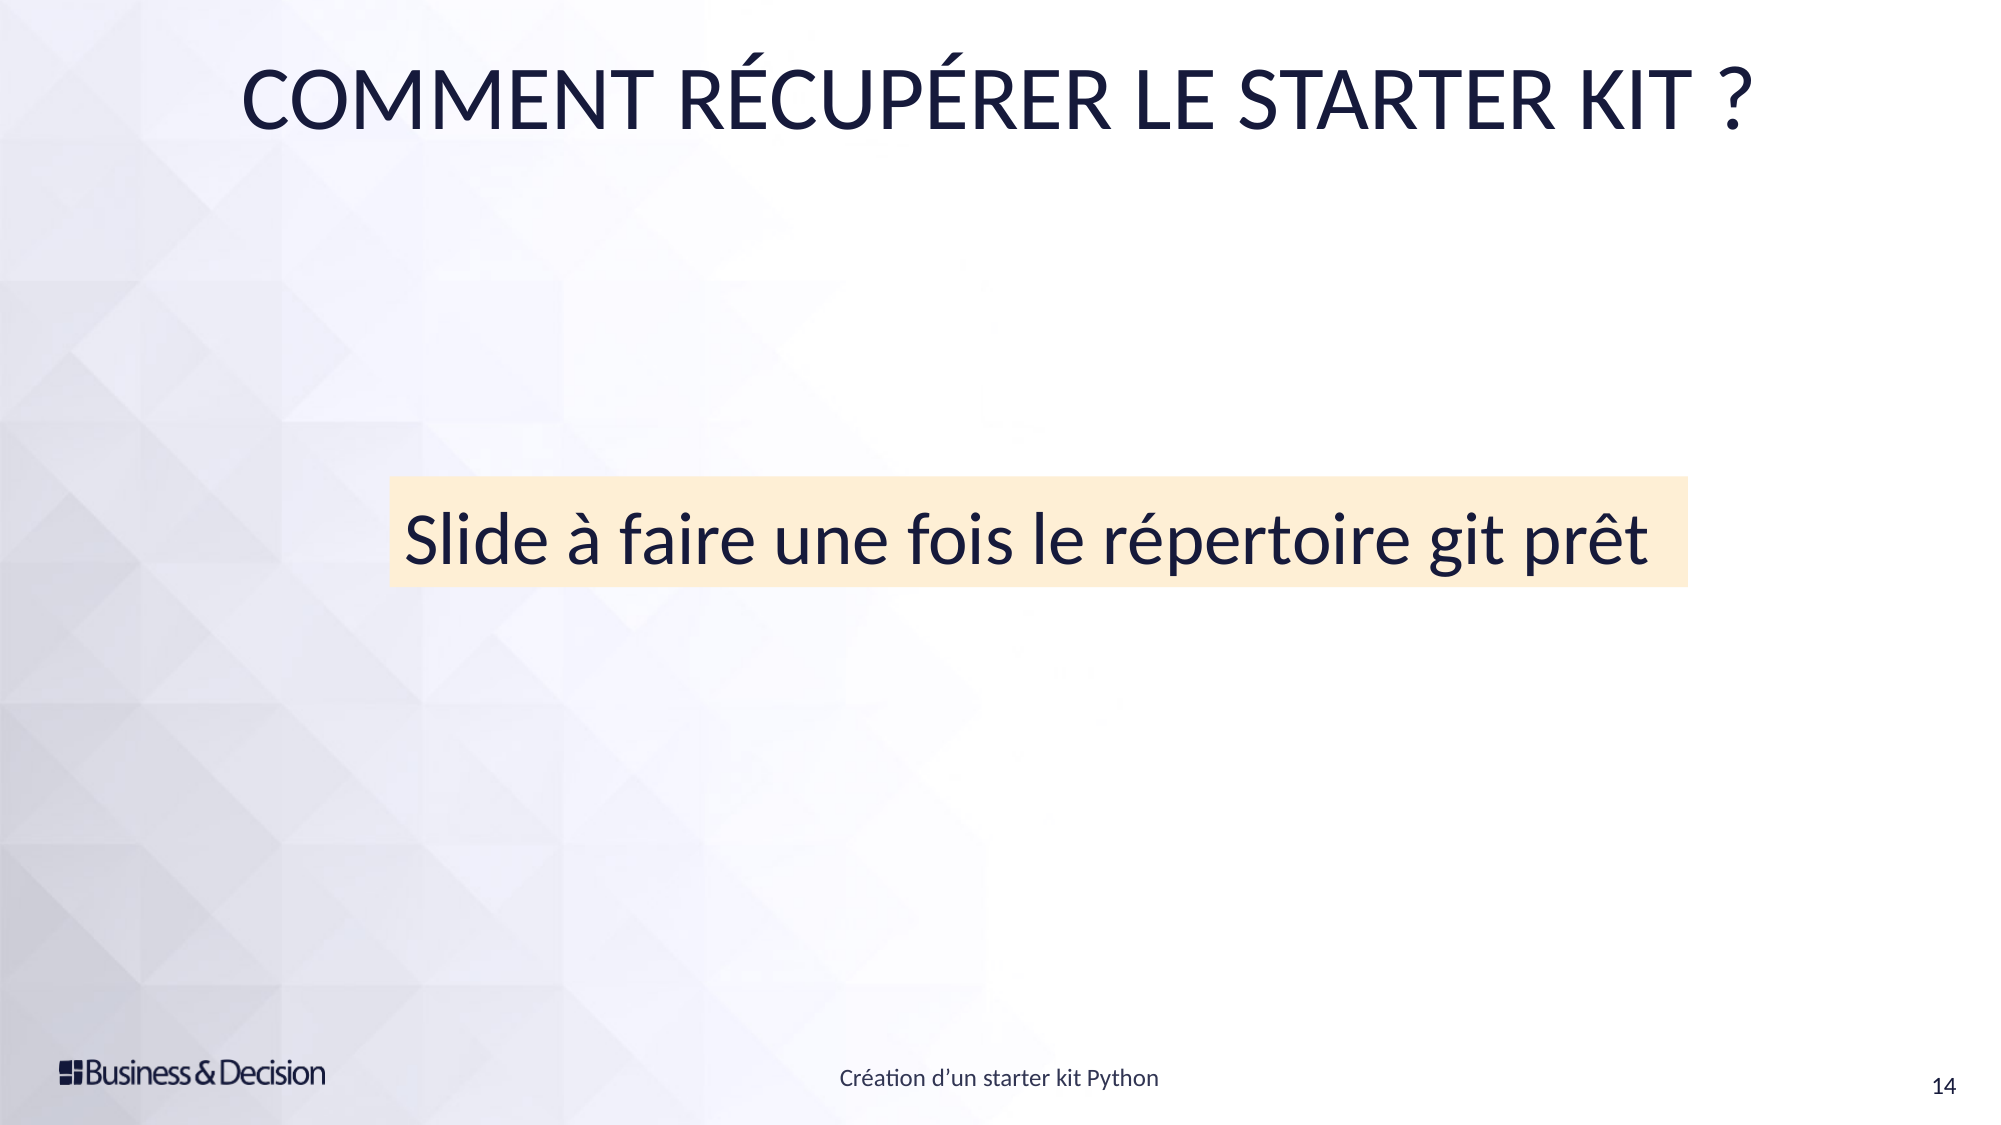

Comment récupérer le starter kit ?
Slide à faire une fois le répertoire git prêt
Création d’un starter kit Python
14